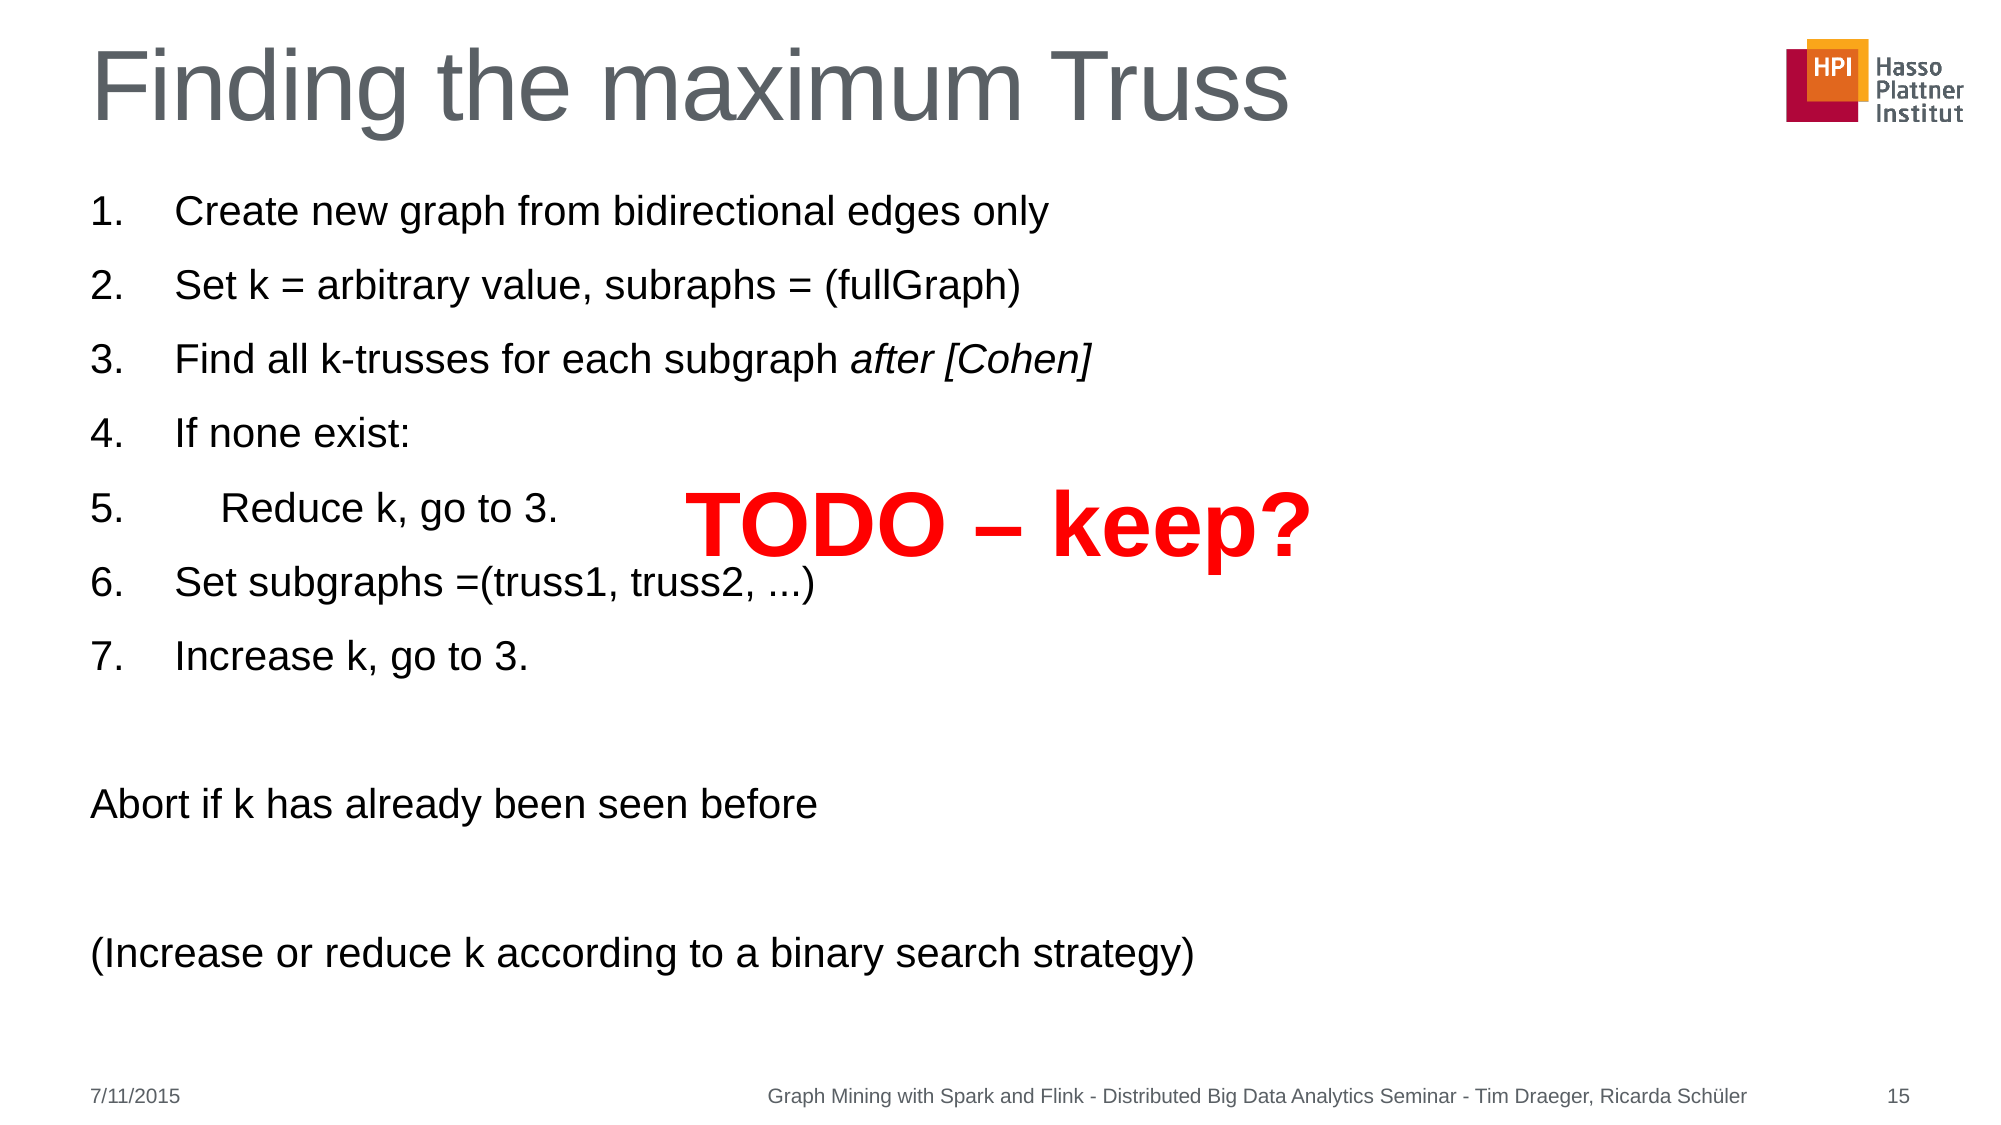

# Finding the maximum Truss
Create new graph from bidirectional edges only
Set k = arbitrary value, subraphs = (fullGraph)
Find all k-trusses for each subgraph after [Cohen]
If none exist:
    Reduce k, go to 3.
Set subgraphs =(truss1, truss2, ...)
Increase k, go to 3.

Abort if k has already been seen before

(Increase or reduce k according to a binary search strategy)
TODO – keep?
7/11/2015
Graph Mining with Spark and Flink - Distributed Big Data Analytics Seminar - Tim Draeger, Ricarda Schüler
15